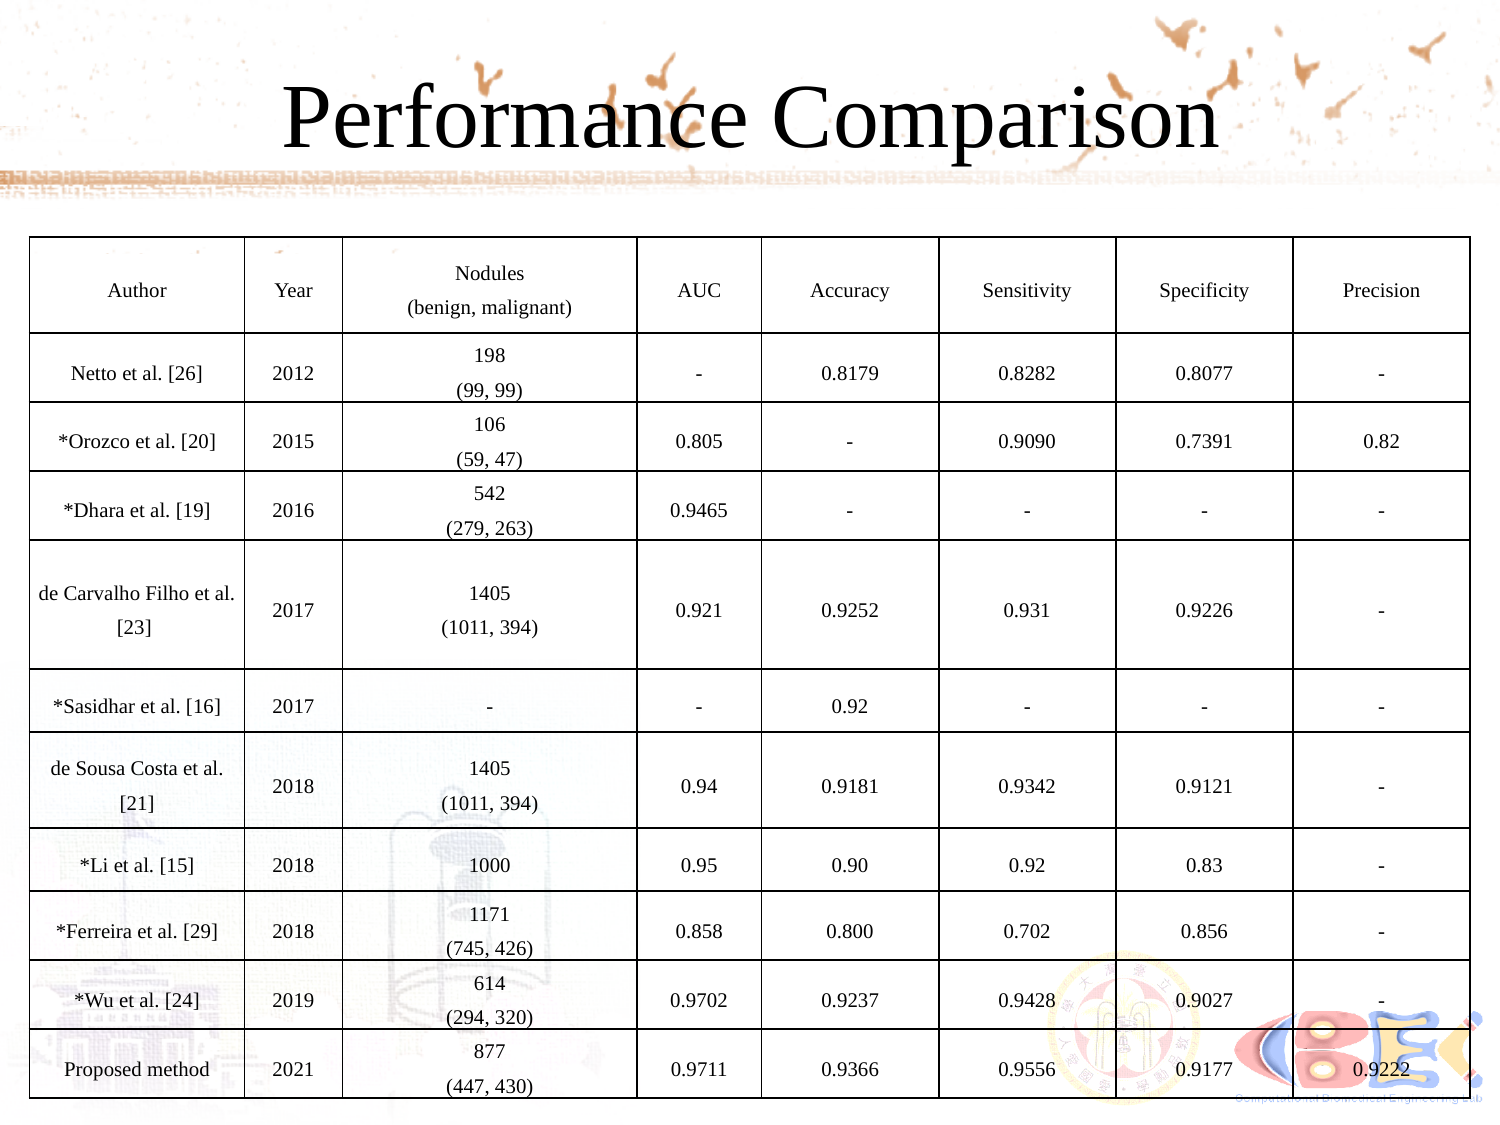

# Performance Comparison
| Author | Year | Nodules (benign, malignant) | AUC | Accuracy | Sensitivity | Specificity | Precision |
| --- | --- | --- | --- | --- | --- | --- | --- |
| Netto et al. [26] | 2012 | 198 (99, 99) | - | 0.8179 | 0.8282 | 0.8077 | - |
| \*Orozco et al. [20] | 2015 | 106 (59, 47) | 0.805 | - | 0.9090 | 0.7391 | 0.82 |
| \*Dhara et al. [19] | 2016 | 542 (279, 263) | 0.9465 | - | - | - | - |
| de Carvalho Filho et al. [23] | 2017 | 1405 (1011, 394) | 0.921 | 0.9252 | 0.931 | 0.9226 | - |
| \*Sasidhar et al. [16] | 2017 | - | - | 0.92 | - | - | - |
| de Sousa Costa et al. [21] | 2018 | 1405 (1011, 394) | 0.94 | 0.9181 | 0.9342 | 0.9121 | - |
| \*Li et al. [15] | 2018 | 1000 | 0.95 | 0.90 | 0.92 | 0.83 | - |
| \*Ferreira et al. [29] | 2018 | 1171 (745, 426) | 0.858 | 0.800 | 0.702 | 0.856 | - |
| \*Wu et al. [24] | 2019 | 614 (294, 320) | 0.9702 | 0.9237 | 0.9428 | 0.9027 | - |
| Proposed method | 2021 | 877 (447, 430) | 0.9711 | 0.9366 | 0.9556 | 0.9177 | 0.9222 |